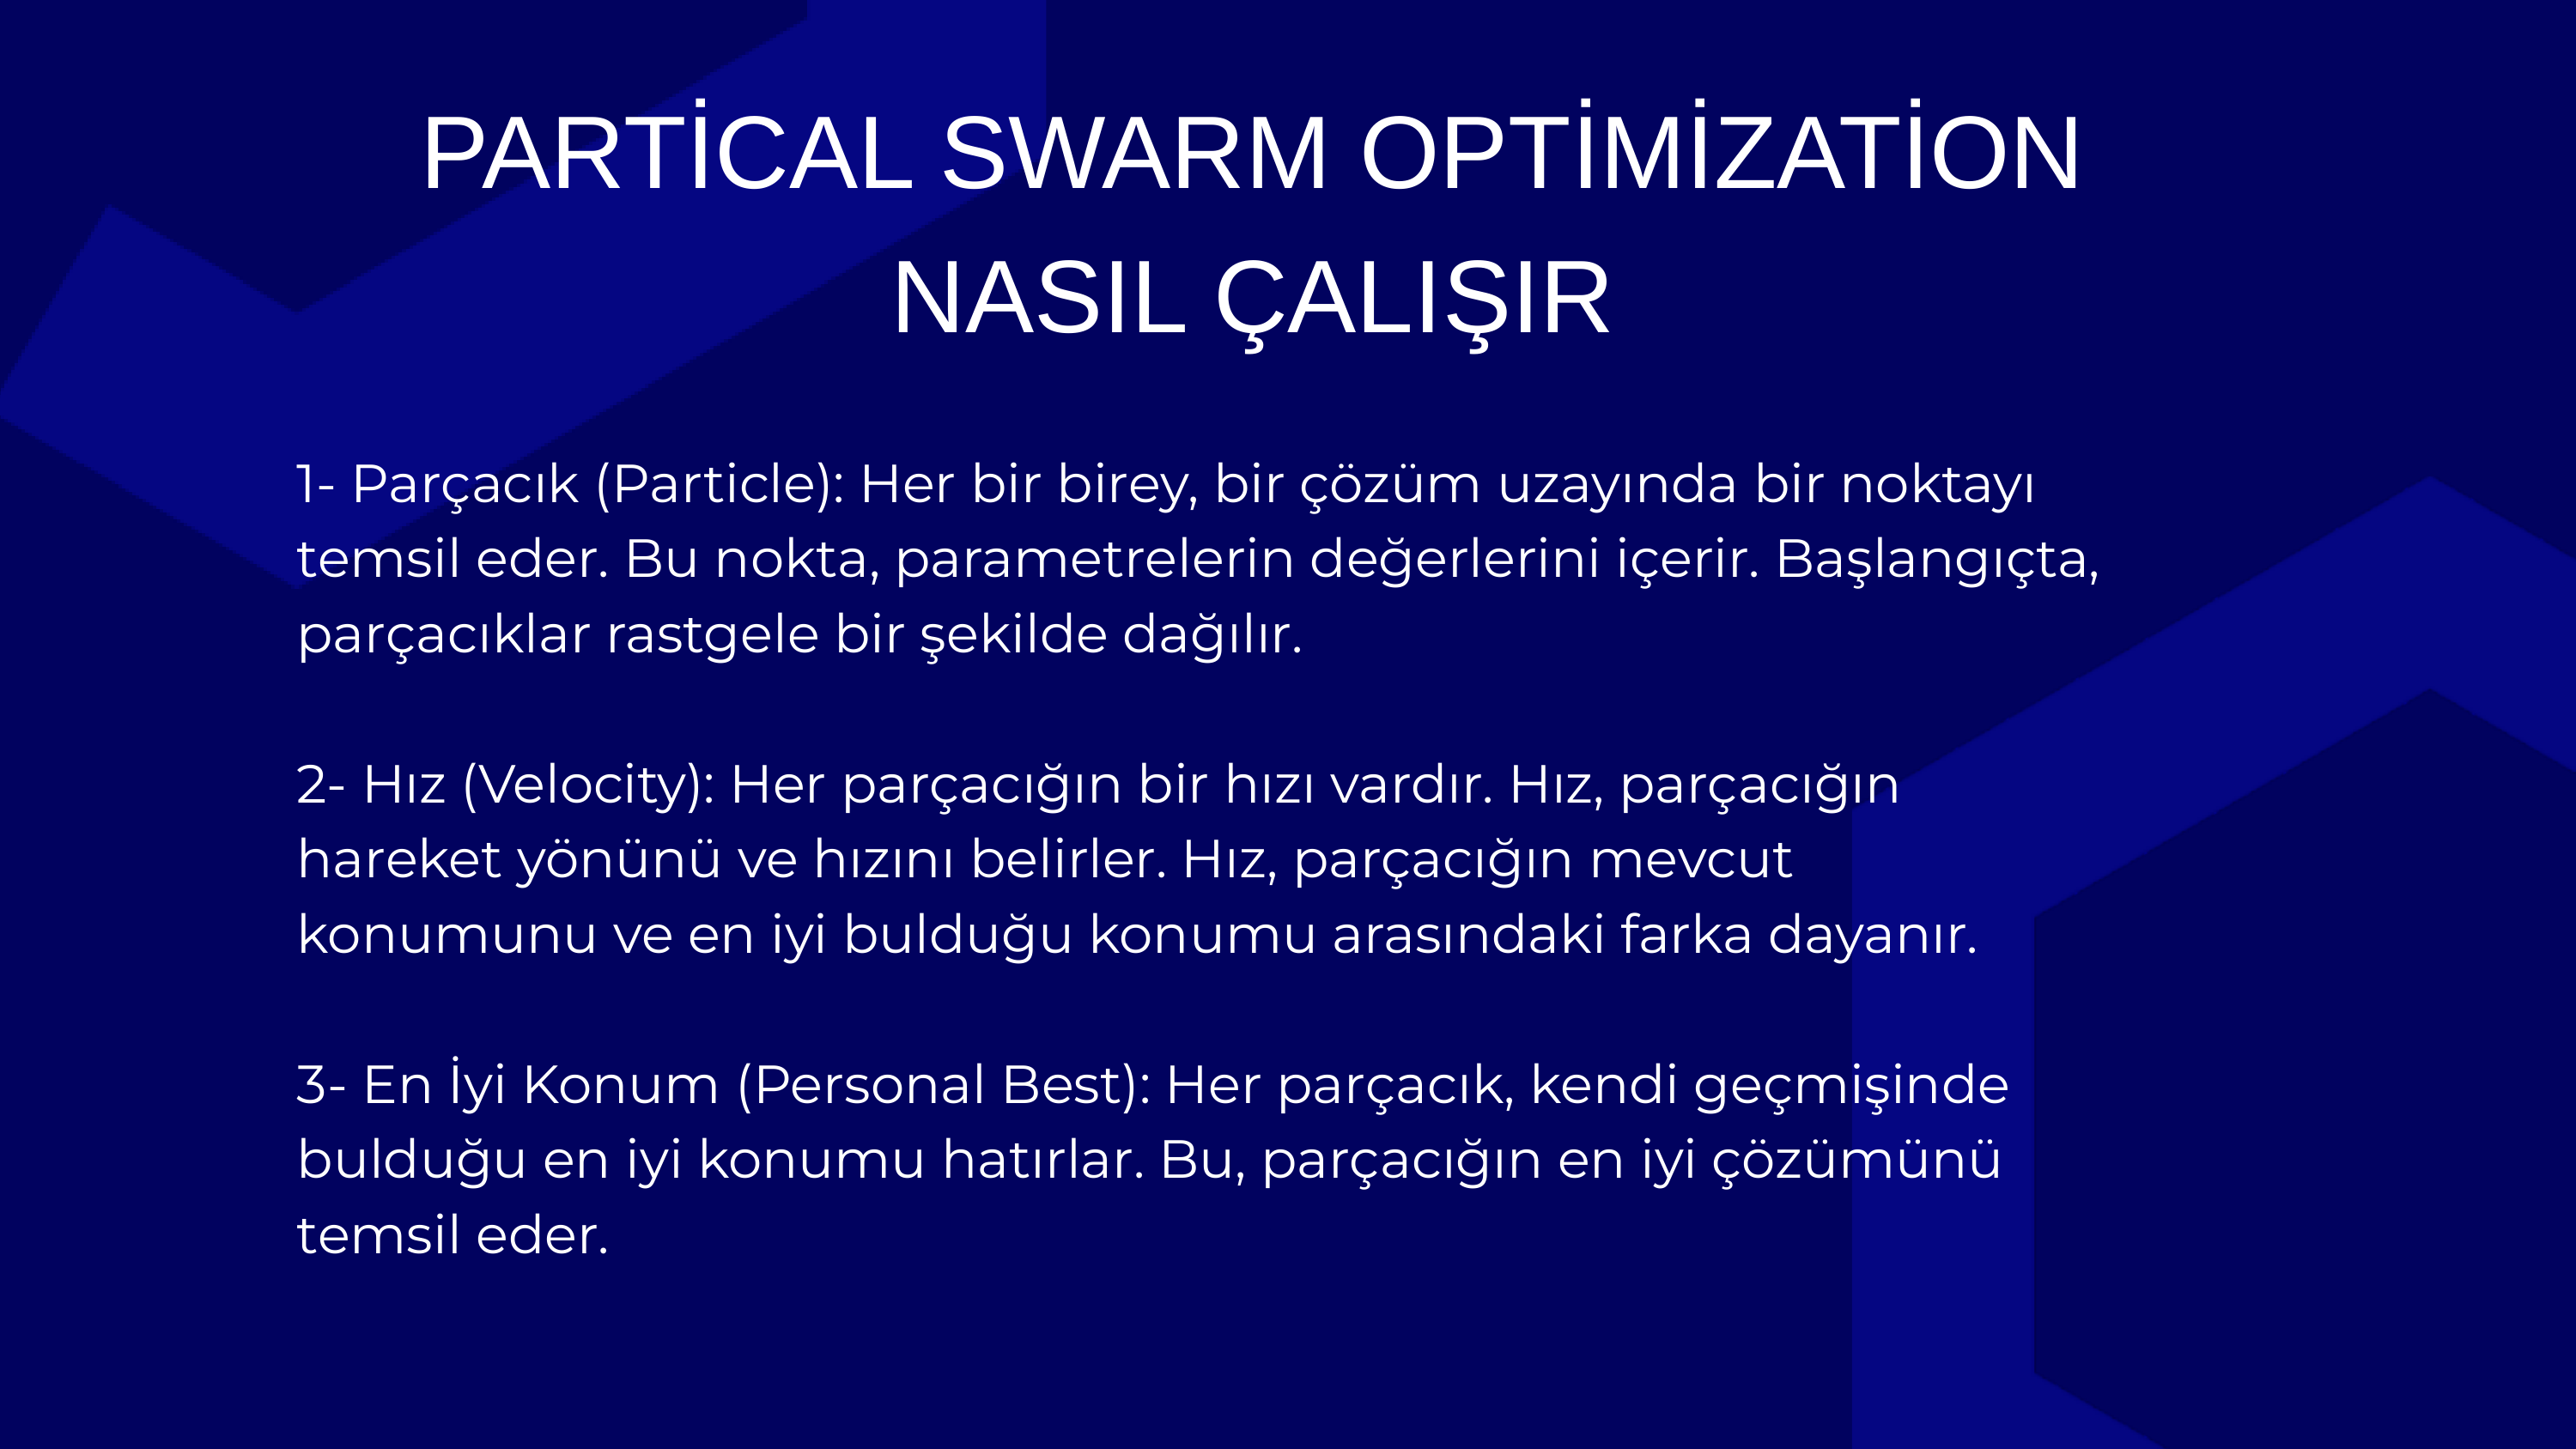

PARTİCAL SWARM OPTİMİZATİON NASIL ÇALIŞIR
1- Parçacık (Particle): Her bir birey, bir çözüm uzayında bir noktayı temsil eder. Bu nokta, parametrelerin değerlerini içerir. Başlangıçta, parçacıklar rastgele bir şekilde dağılır.

2- Hız (Velocity): Her parçacığın bir hızı vardır. Hız, parçacığın hareket yönünü ve hızını belirler. Hız, parçacığın mevcut konumunu ve en iyi bulduğu konumu arasındaki farka dayanır.

3- En İyi Konum (Personal Best): Her parçacık, kendi geçmişinde bulduğu en iyi konumu hatırlar. Bu, parçacığın en iyi çözümünü temsil eder.